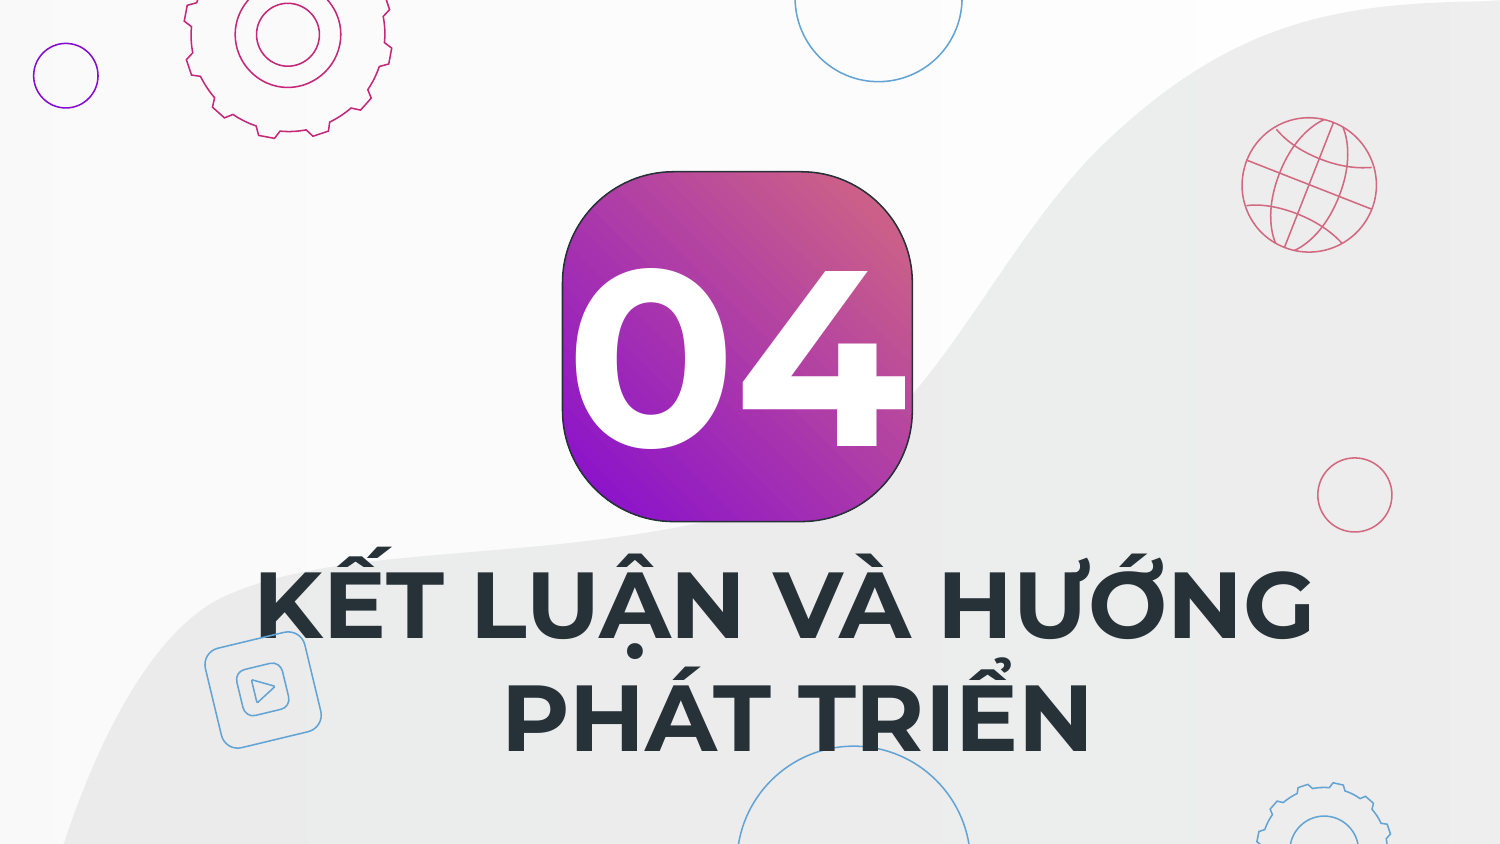

04
# KẾT LUẬN VÀ HƯỚNG PHÁT TRIỂN